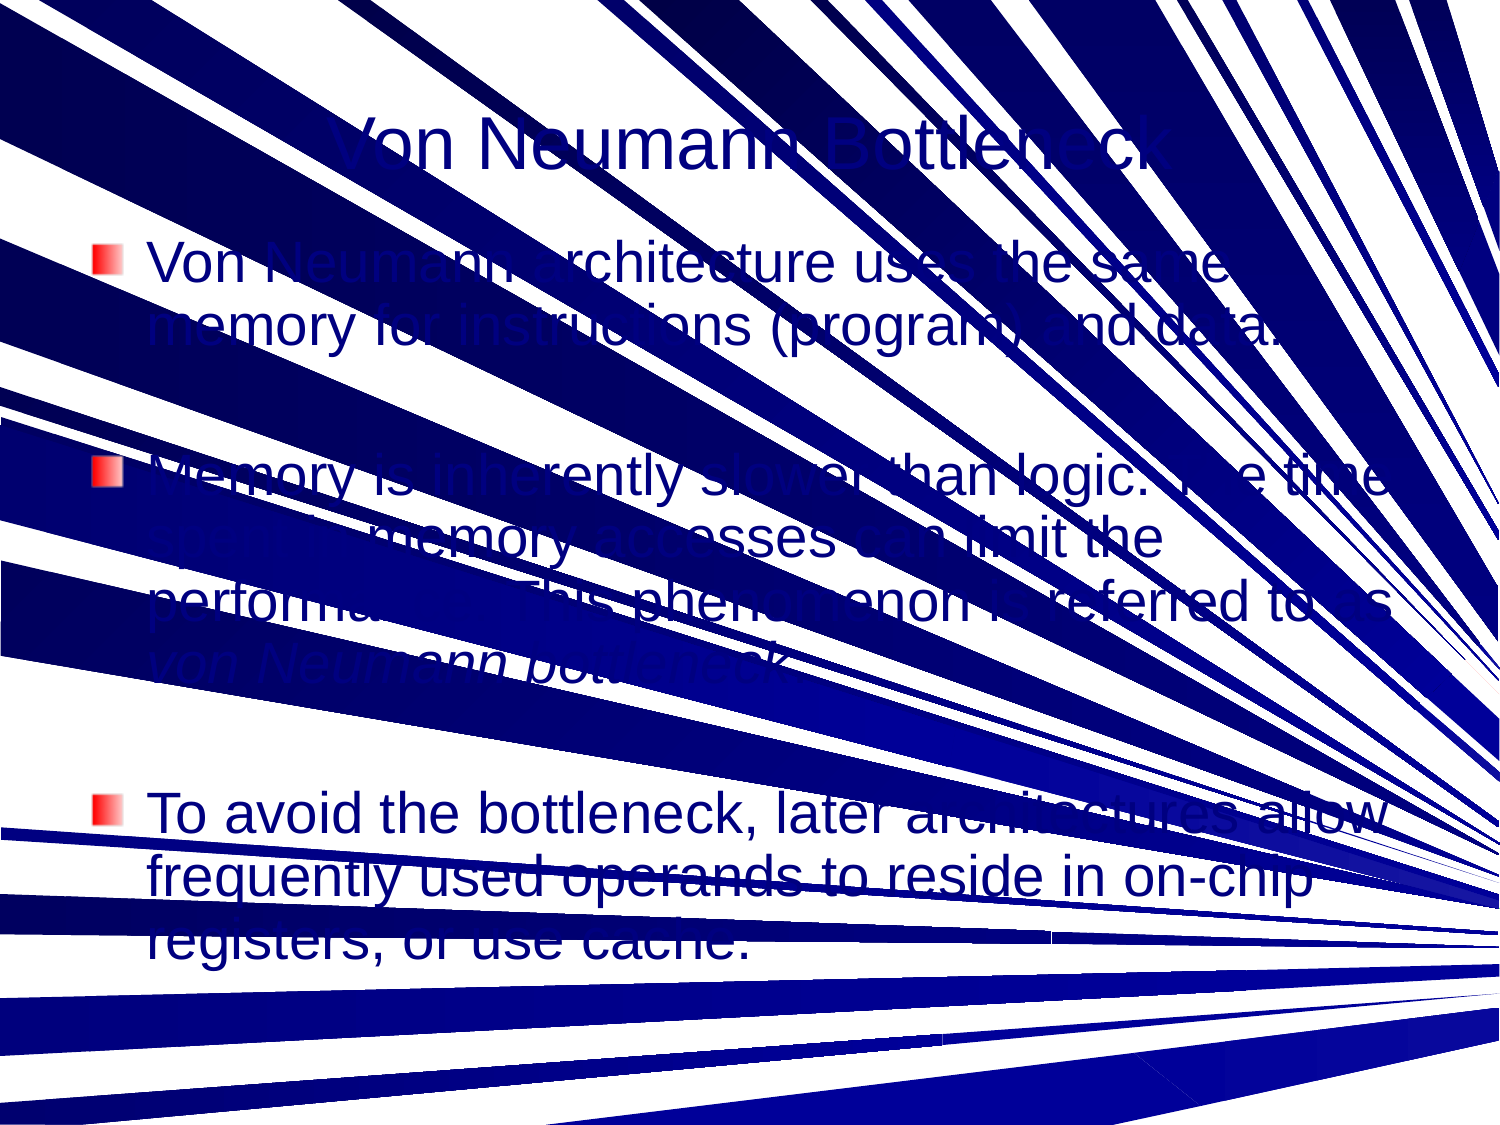

# Von Neumann Bottleneck
Von Neumann architecture uses the same memory for instructions (program) and data.

Memory is inherently slower than logic. The time spent in memory accesses can limit the performance. This phenomenon is referred to as von Neumann bottleneck.

To avoid the bottleneck, later architectures allow frequently used operands to reside in on-chip registers, or use cache.